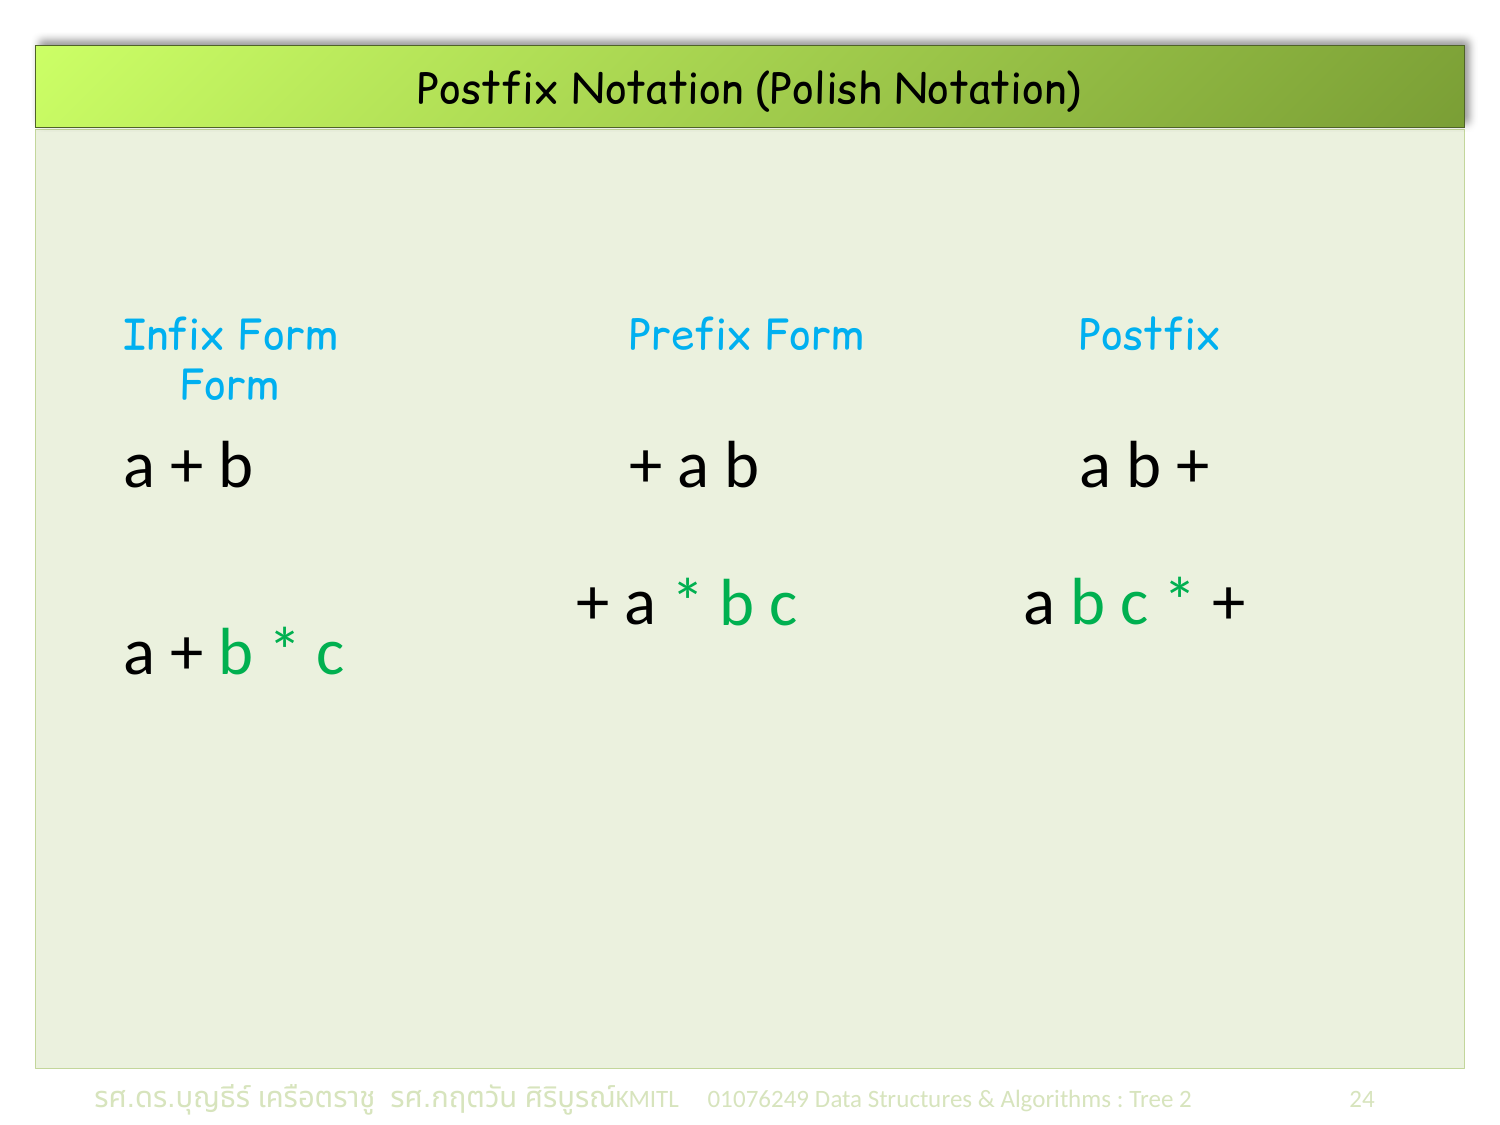

# Postfix Notation (Polish Notation)
Infix Form  		Prefix Form 		Postfix Form
a + b 			+ a b 			a b +

a + b * c
+ a
a b c * +
* b c